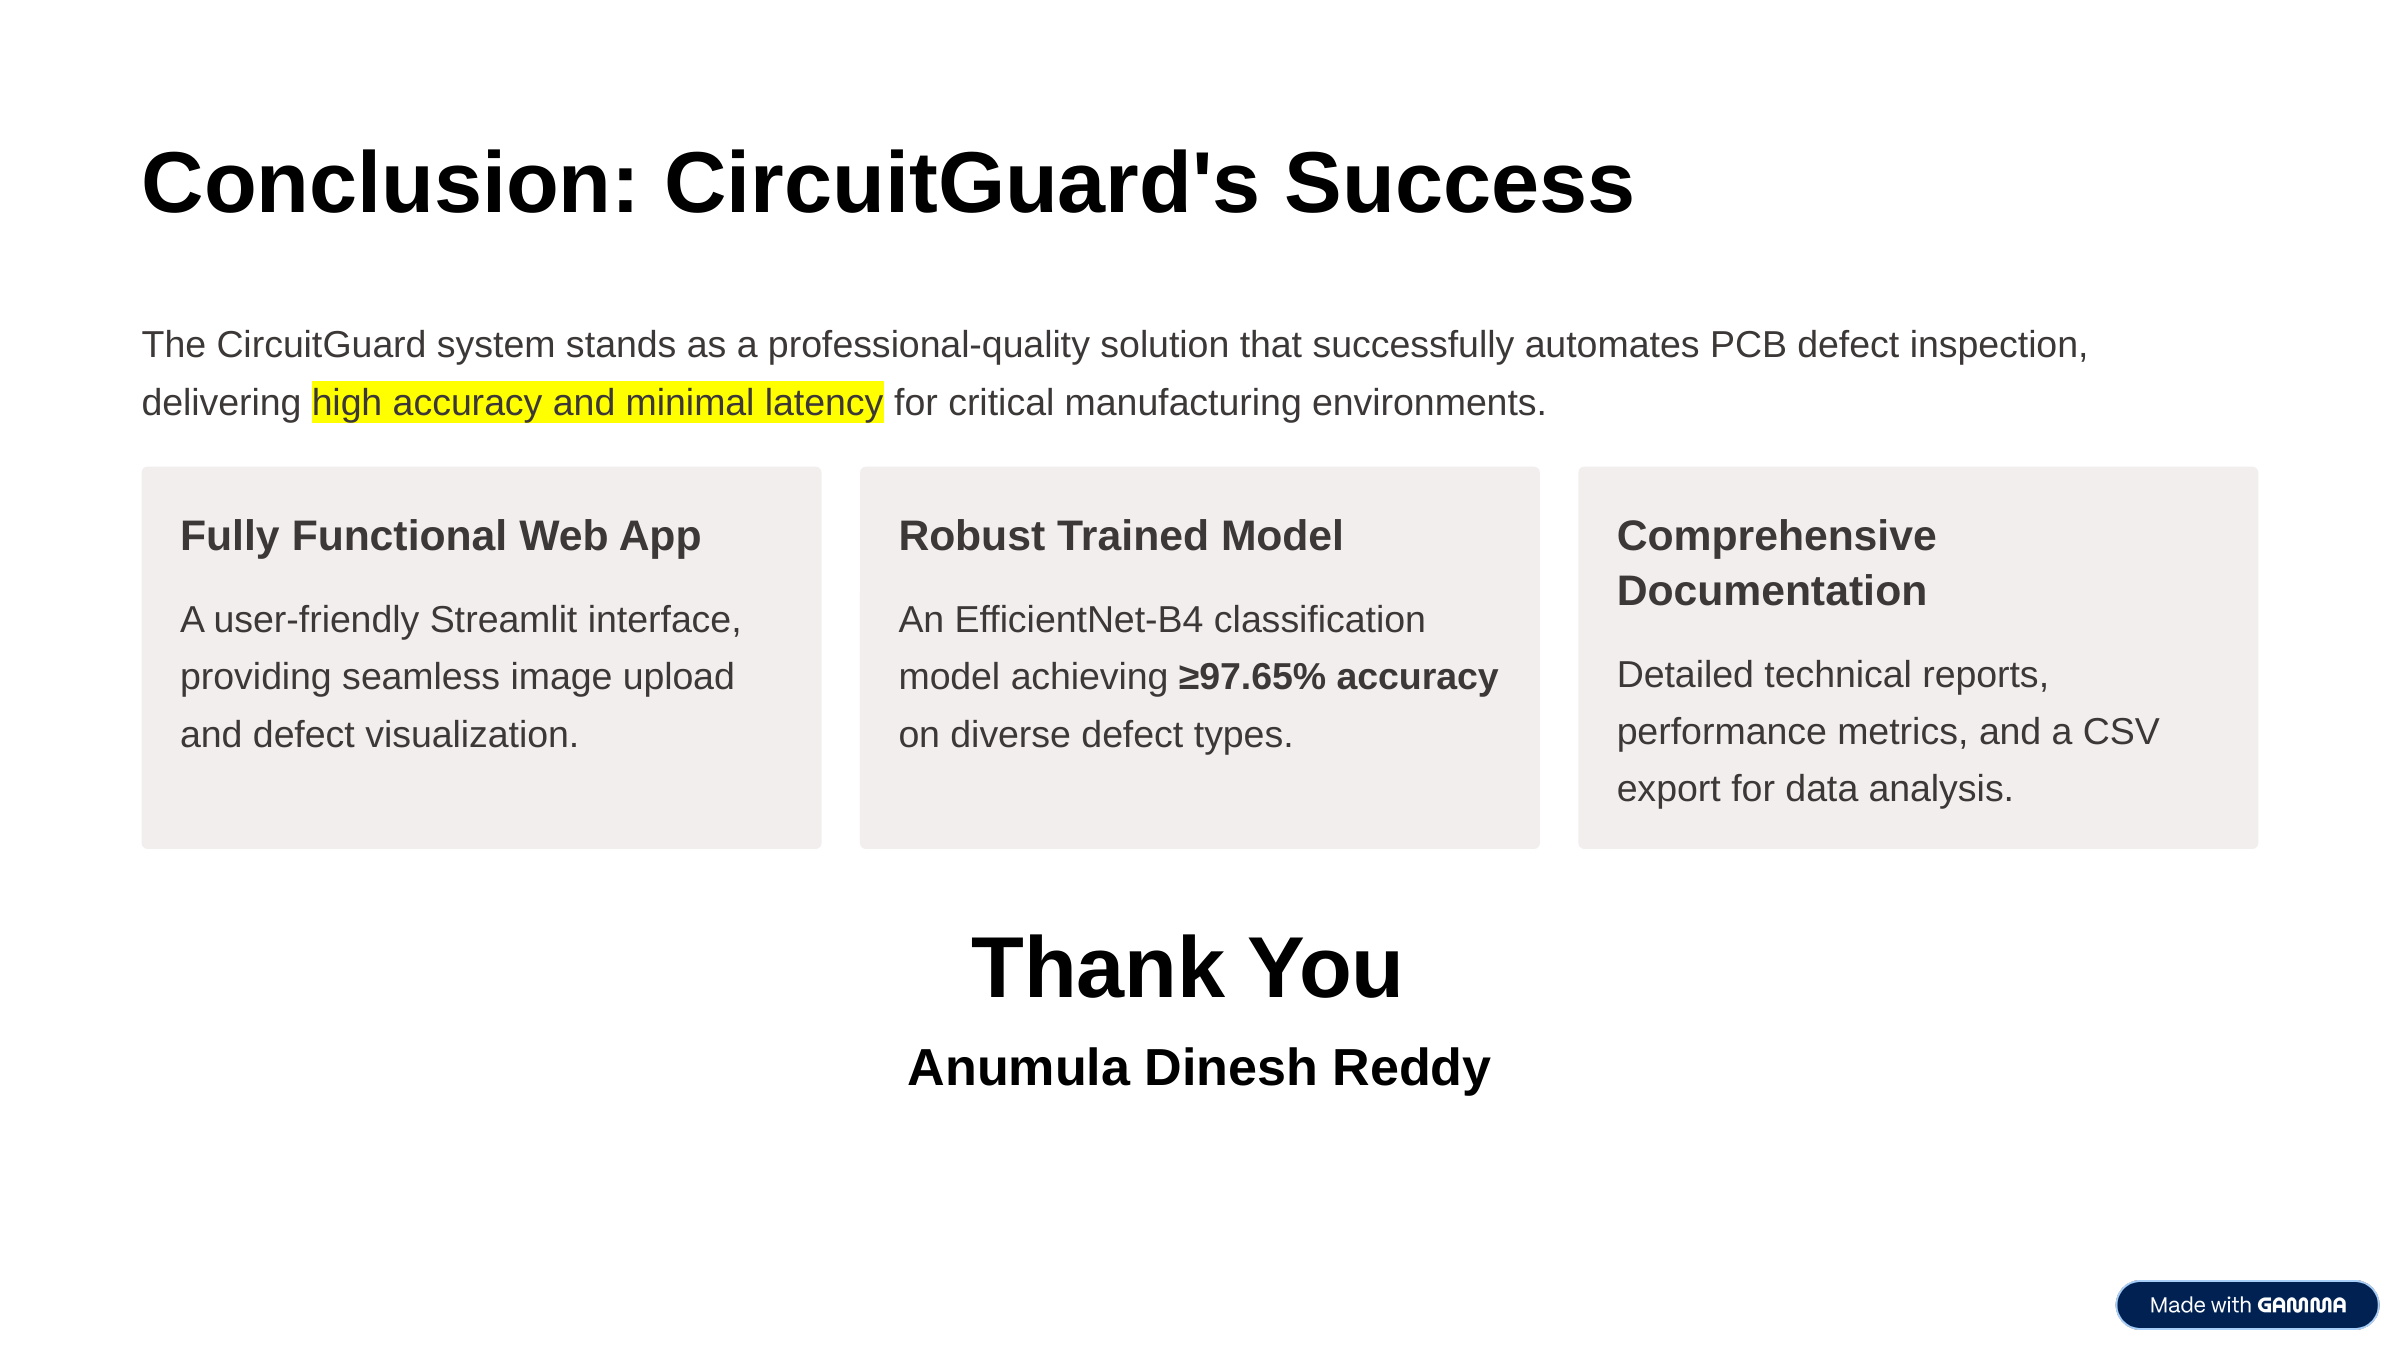

Conclusion: CircuitGuard's Success
The CircuitGuard system stands as a professional-quality solution that successfully automates PCB defect inspection, delivering high accuracy and minimal latency for critical manufacturing environments.

Fully Functional Web App
Robust Trained Model
Comprehensive Documentation
A user-friendly Streamlit interface, providing seamless image upload and defect visualization.
An EfficientNet-B4 classification model achieving ≥97.65% accuracy on diverse defect types.
Detailed technical reports, performance metrics, and a CSV export for data analysis.
Thank You
Anumula Dinesh Reddy